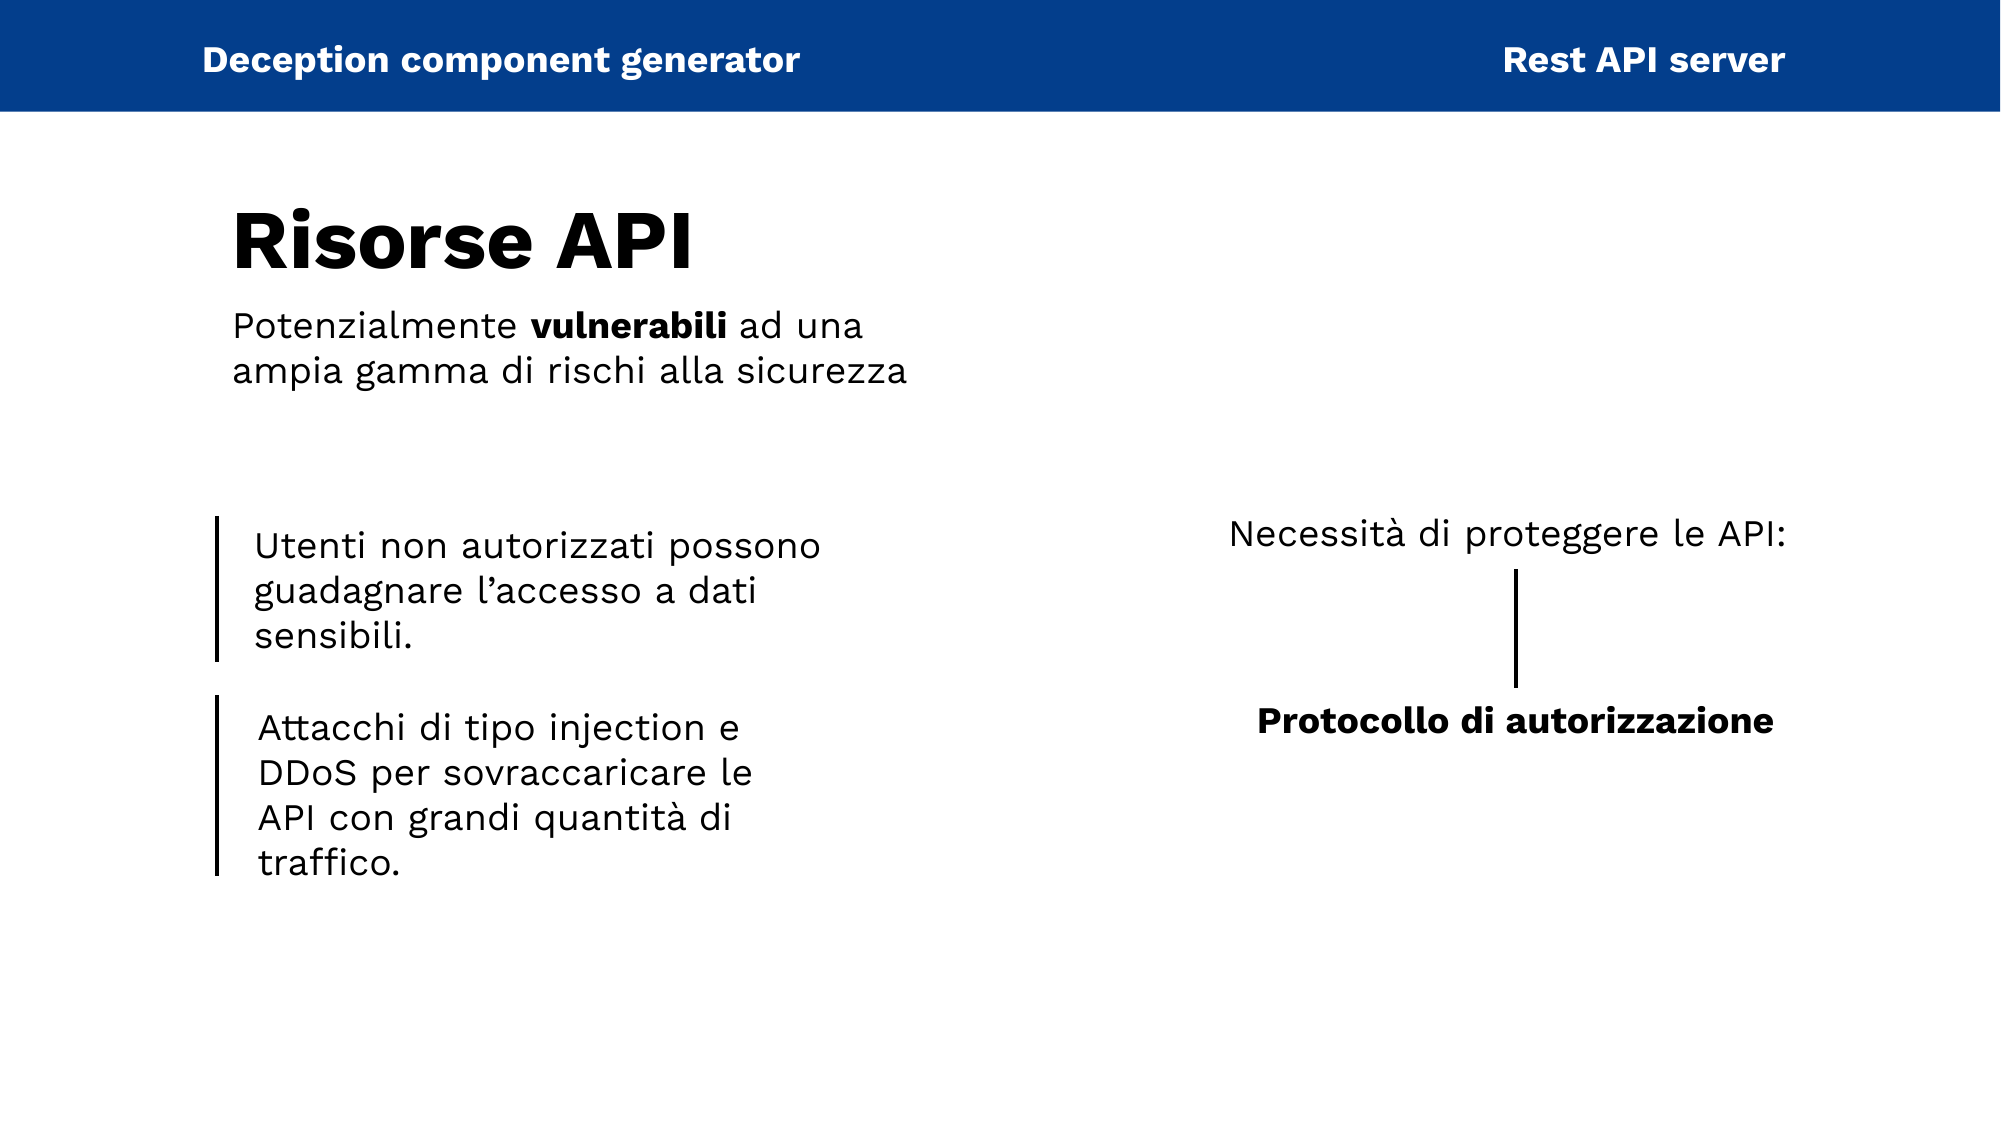

Risorse API
Potenzialmente vulnerabili ad una ampia gamma di rischi alla sicurezza
Necessità di proteggere le API:
Utenti non autorizzati possono guadagnare l’accesso a dati sensibili.
Protocollo di autorizzazione

Attacchi di tipo injection e DDoS per sovraccaricare le API con grandi quantità di traffico.